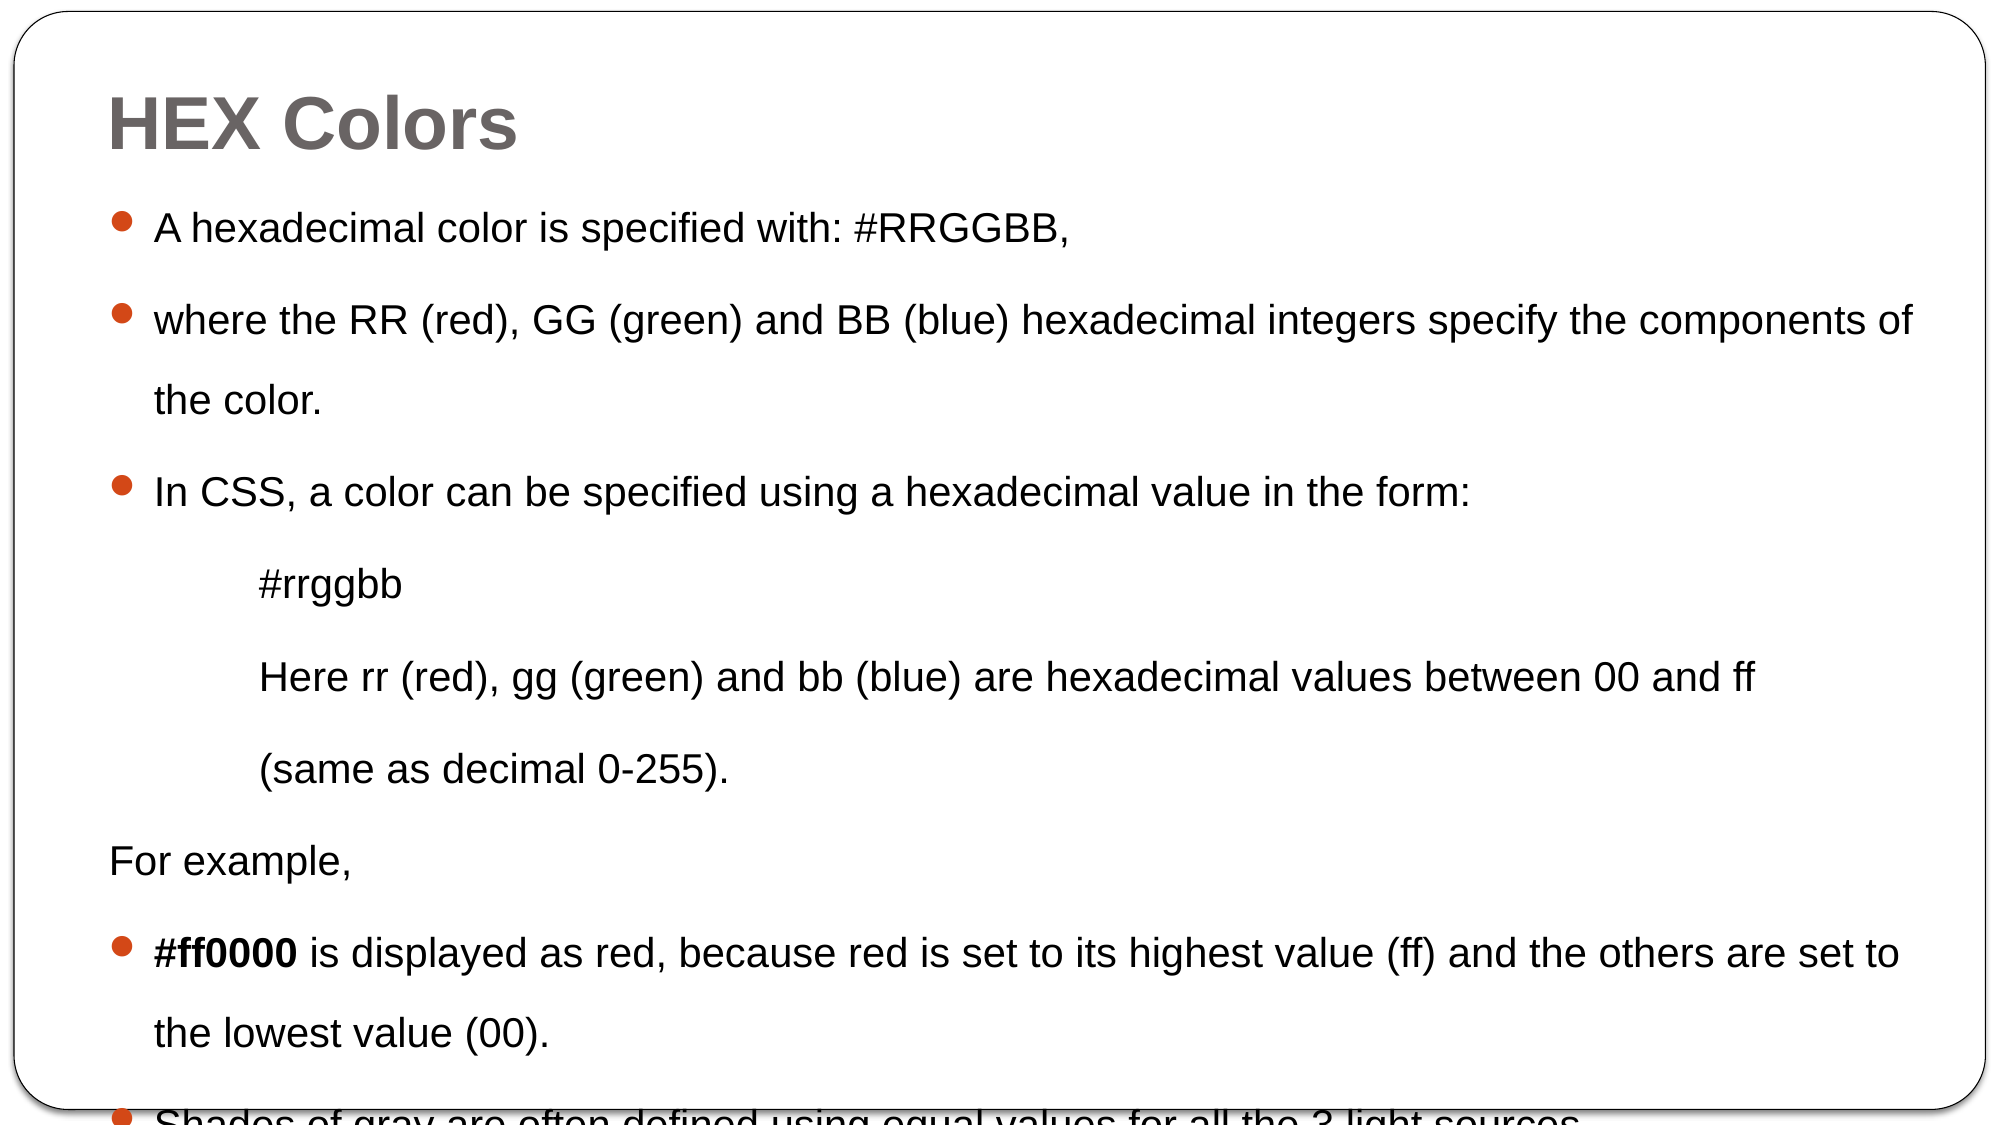

# HEX Colors
A hexadecimal color is specified with: #RRGGBB,
where the RR (red), GG (green) and BB (blue) hexadecimal integers specify the components of the color.
In CSS, a color can be specified using a hexadecimal value in the form:
	#rrggbb
	Here rr (red), gg (green) and bb (blue) are hexadecimal values between 00 and ff
	(same as decimal 0-255).
For example,
#ff0000 is displayed as red, because red is set to its highest value (ff) and the others are set to the lowest value (00).
Shades of gray are often defined using equal values for all the 3 light sources